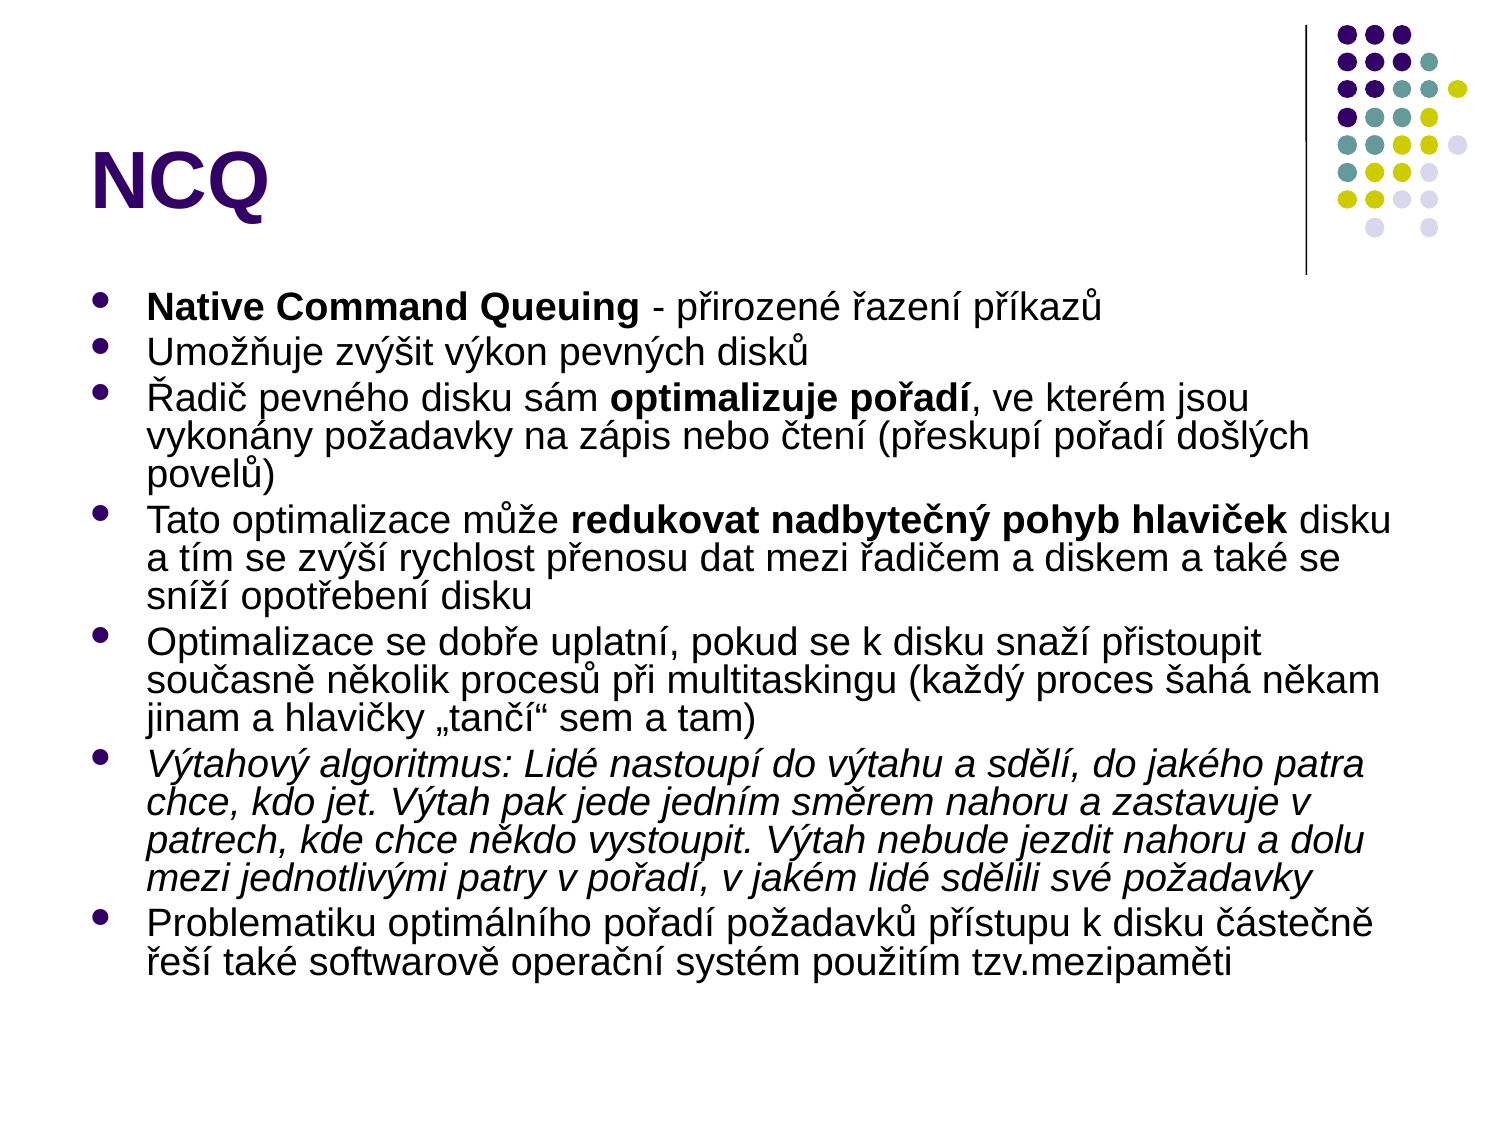

# NCQ
Native Command Queuing - přirozené řazení příkazů
Umožňuje zvýšit výkon pevných disků
Řadič pevného disku sám optimalizuje pořadí, ve kterém jsou vykonány požadavky na zápis nebo čtení (přeskupí pořadí došlých povelů)
Tato optimalizace může redukovat nadbytečný pohyb hlaviček disku a tím se zvýší rychlost přenosu dat mezi řadičem a diskem a také se sníží opotřebení disku
Optimalizace se dobře uplatní, pokud se k disku snaží přistoupit současně několik procesů při multitaskingu (každý proces šahá někam jinam a hlavičky „tančí“ sem a tam)
Výtahový algoritmus: Lidé nastoupí do výtahu a sdělí, do jakého patra chce, kdo jet. Výtah pak jede jedním směrem nahoru a zastavuje v patrech, kde chce někdo vystoupit. Výtah nebude jezdit nahoru a dolu mezi jednotlivými patry v pořadí, v jakém lidé sdělili své požadavky
Problematiku optimálního pořadí požadavků přístupu k disku částečně řeší také softwarově operační systém použitím tzv.mezipaměti